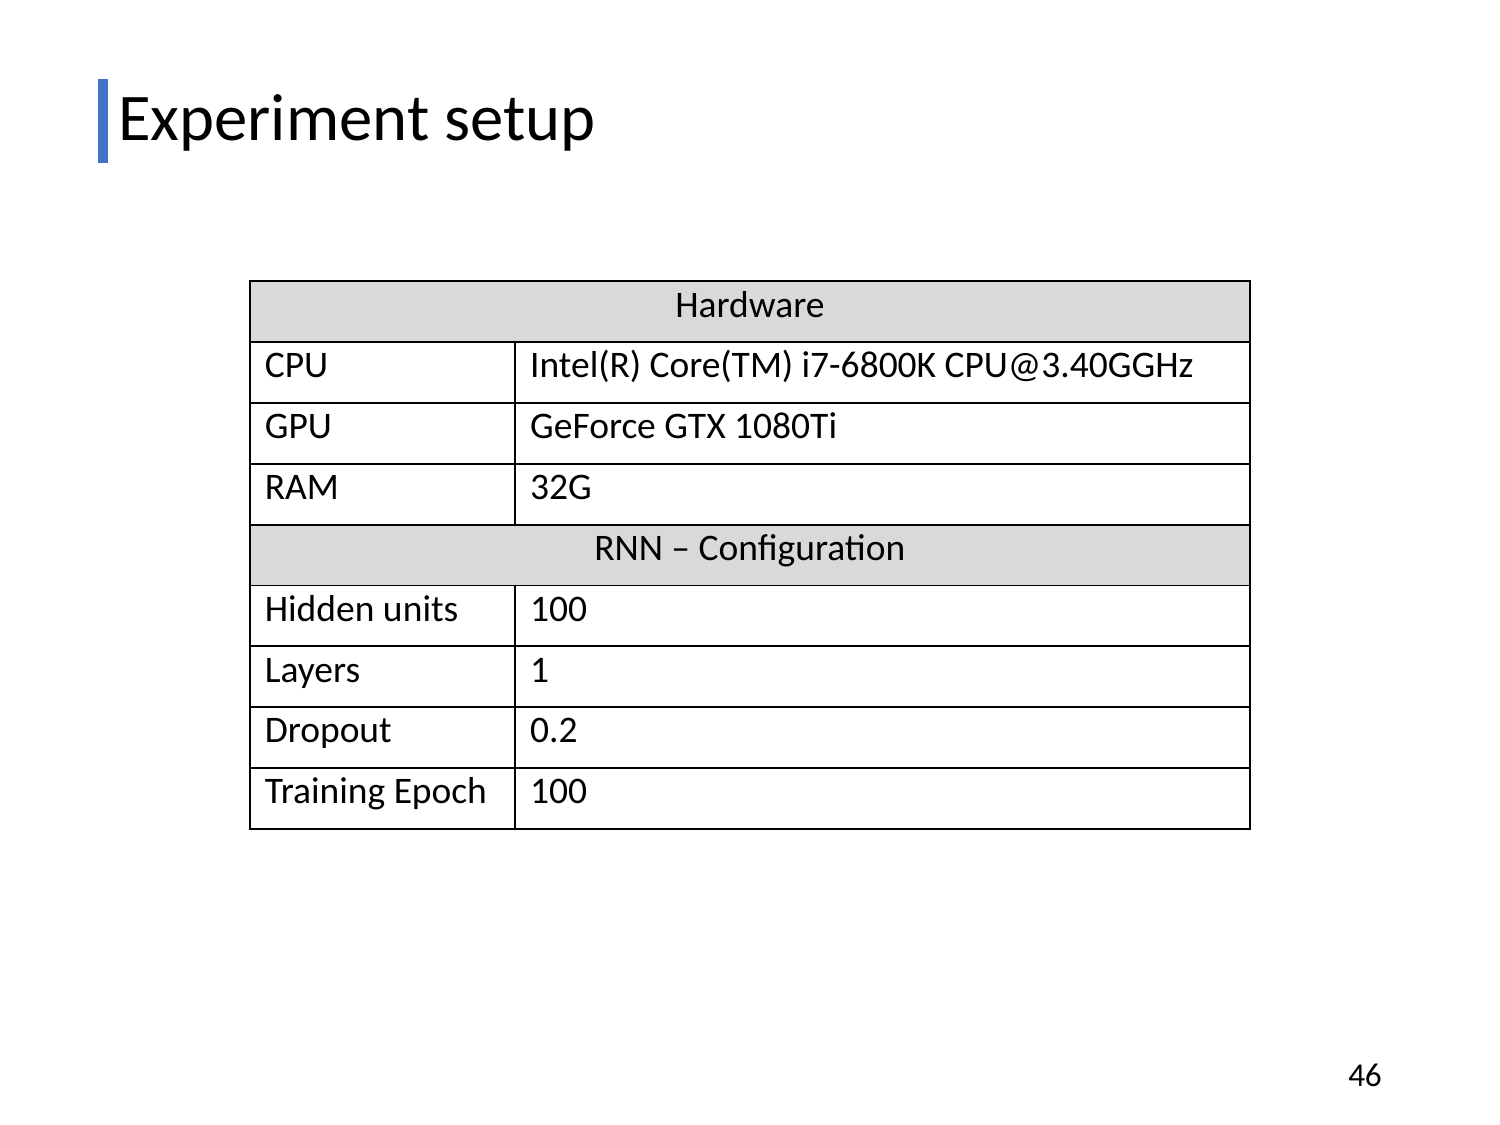

# Experiment setup
| Hardware |  |
| --- | --- |
| CPU | Intel(R) Core(TM) i7-6800K CPU@3.40GGHz |
| GPU | GeForce GTX 1080Ti |
| RAM | 32G |
| RNN – Configuration |  |
| Hidden units | 100 |
| Layers | 1 |
| Dropout | 0.2 |
| Training Epoch | 100 |
46